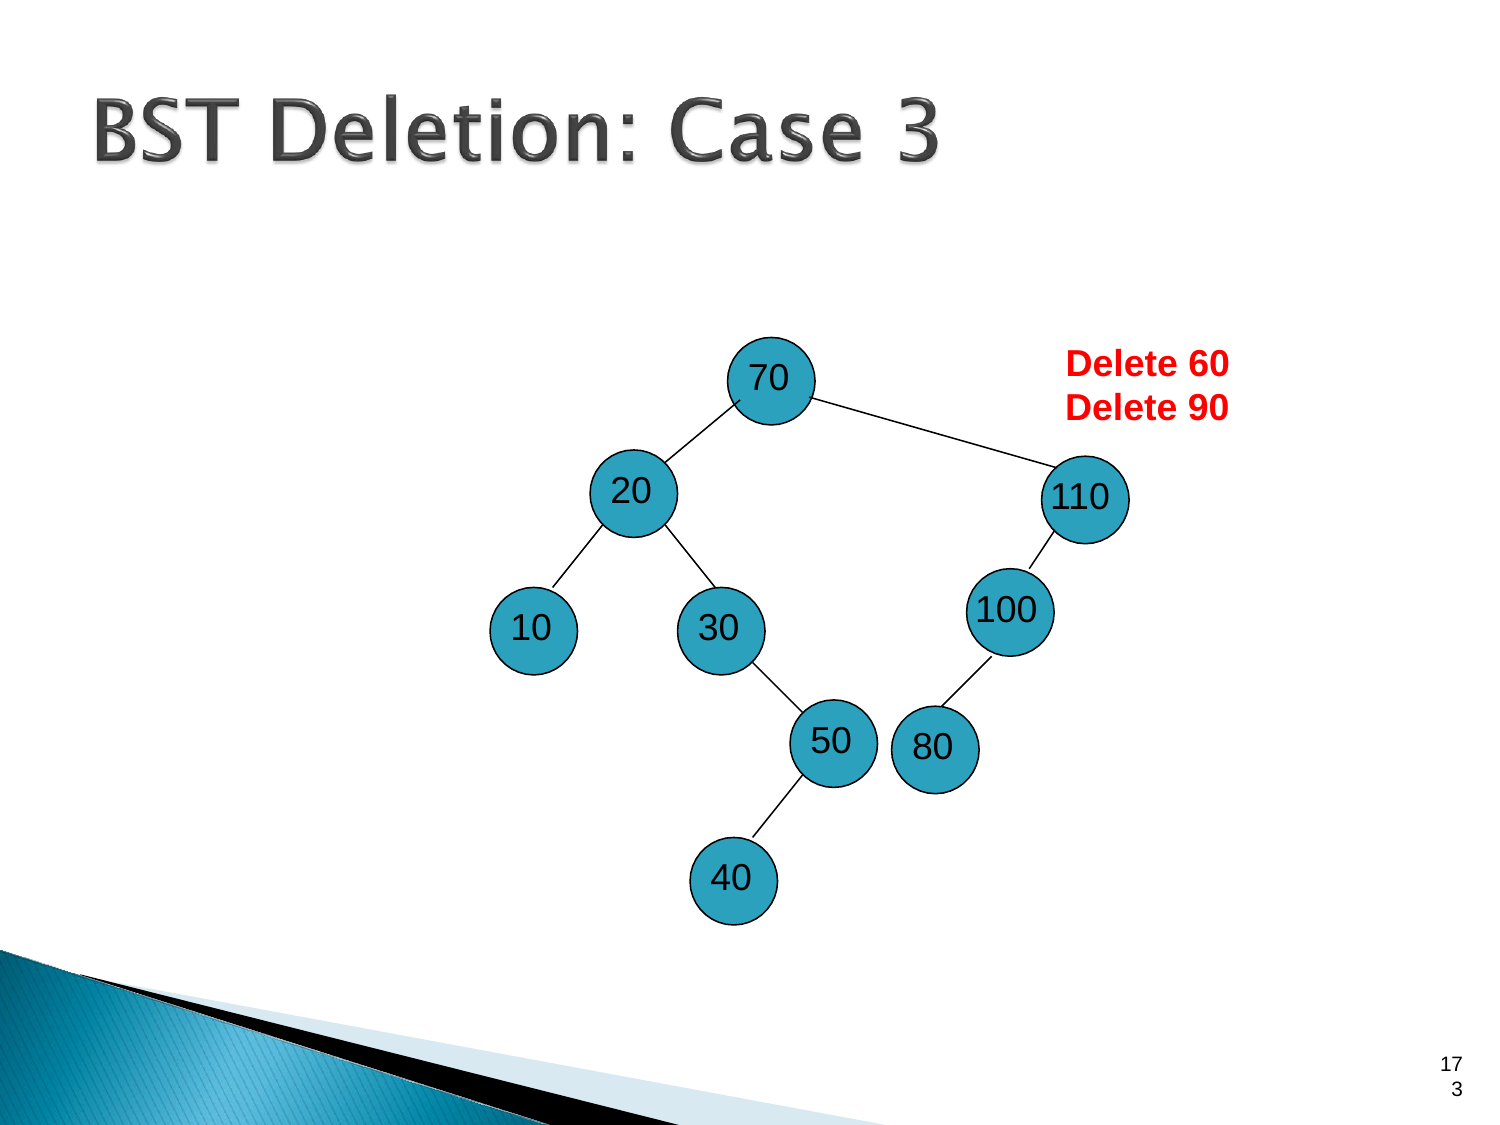

Delete 60
Delete 90
70

20
110

100

10
30

50
80

40
17
3